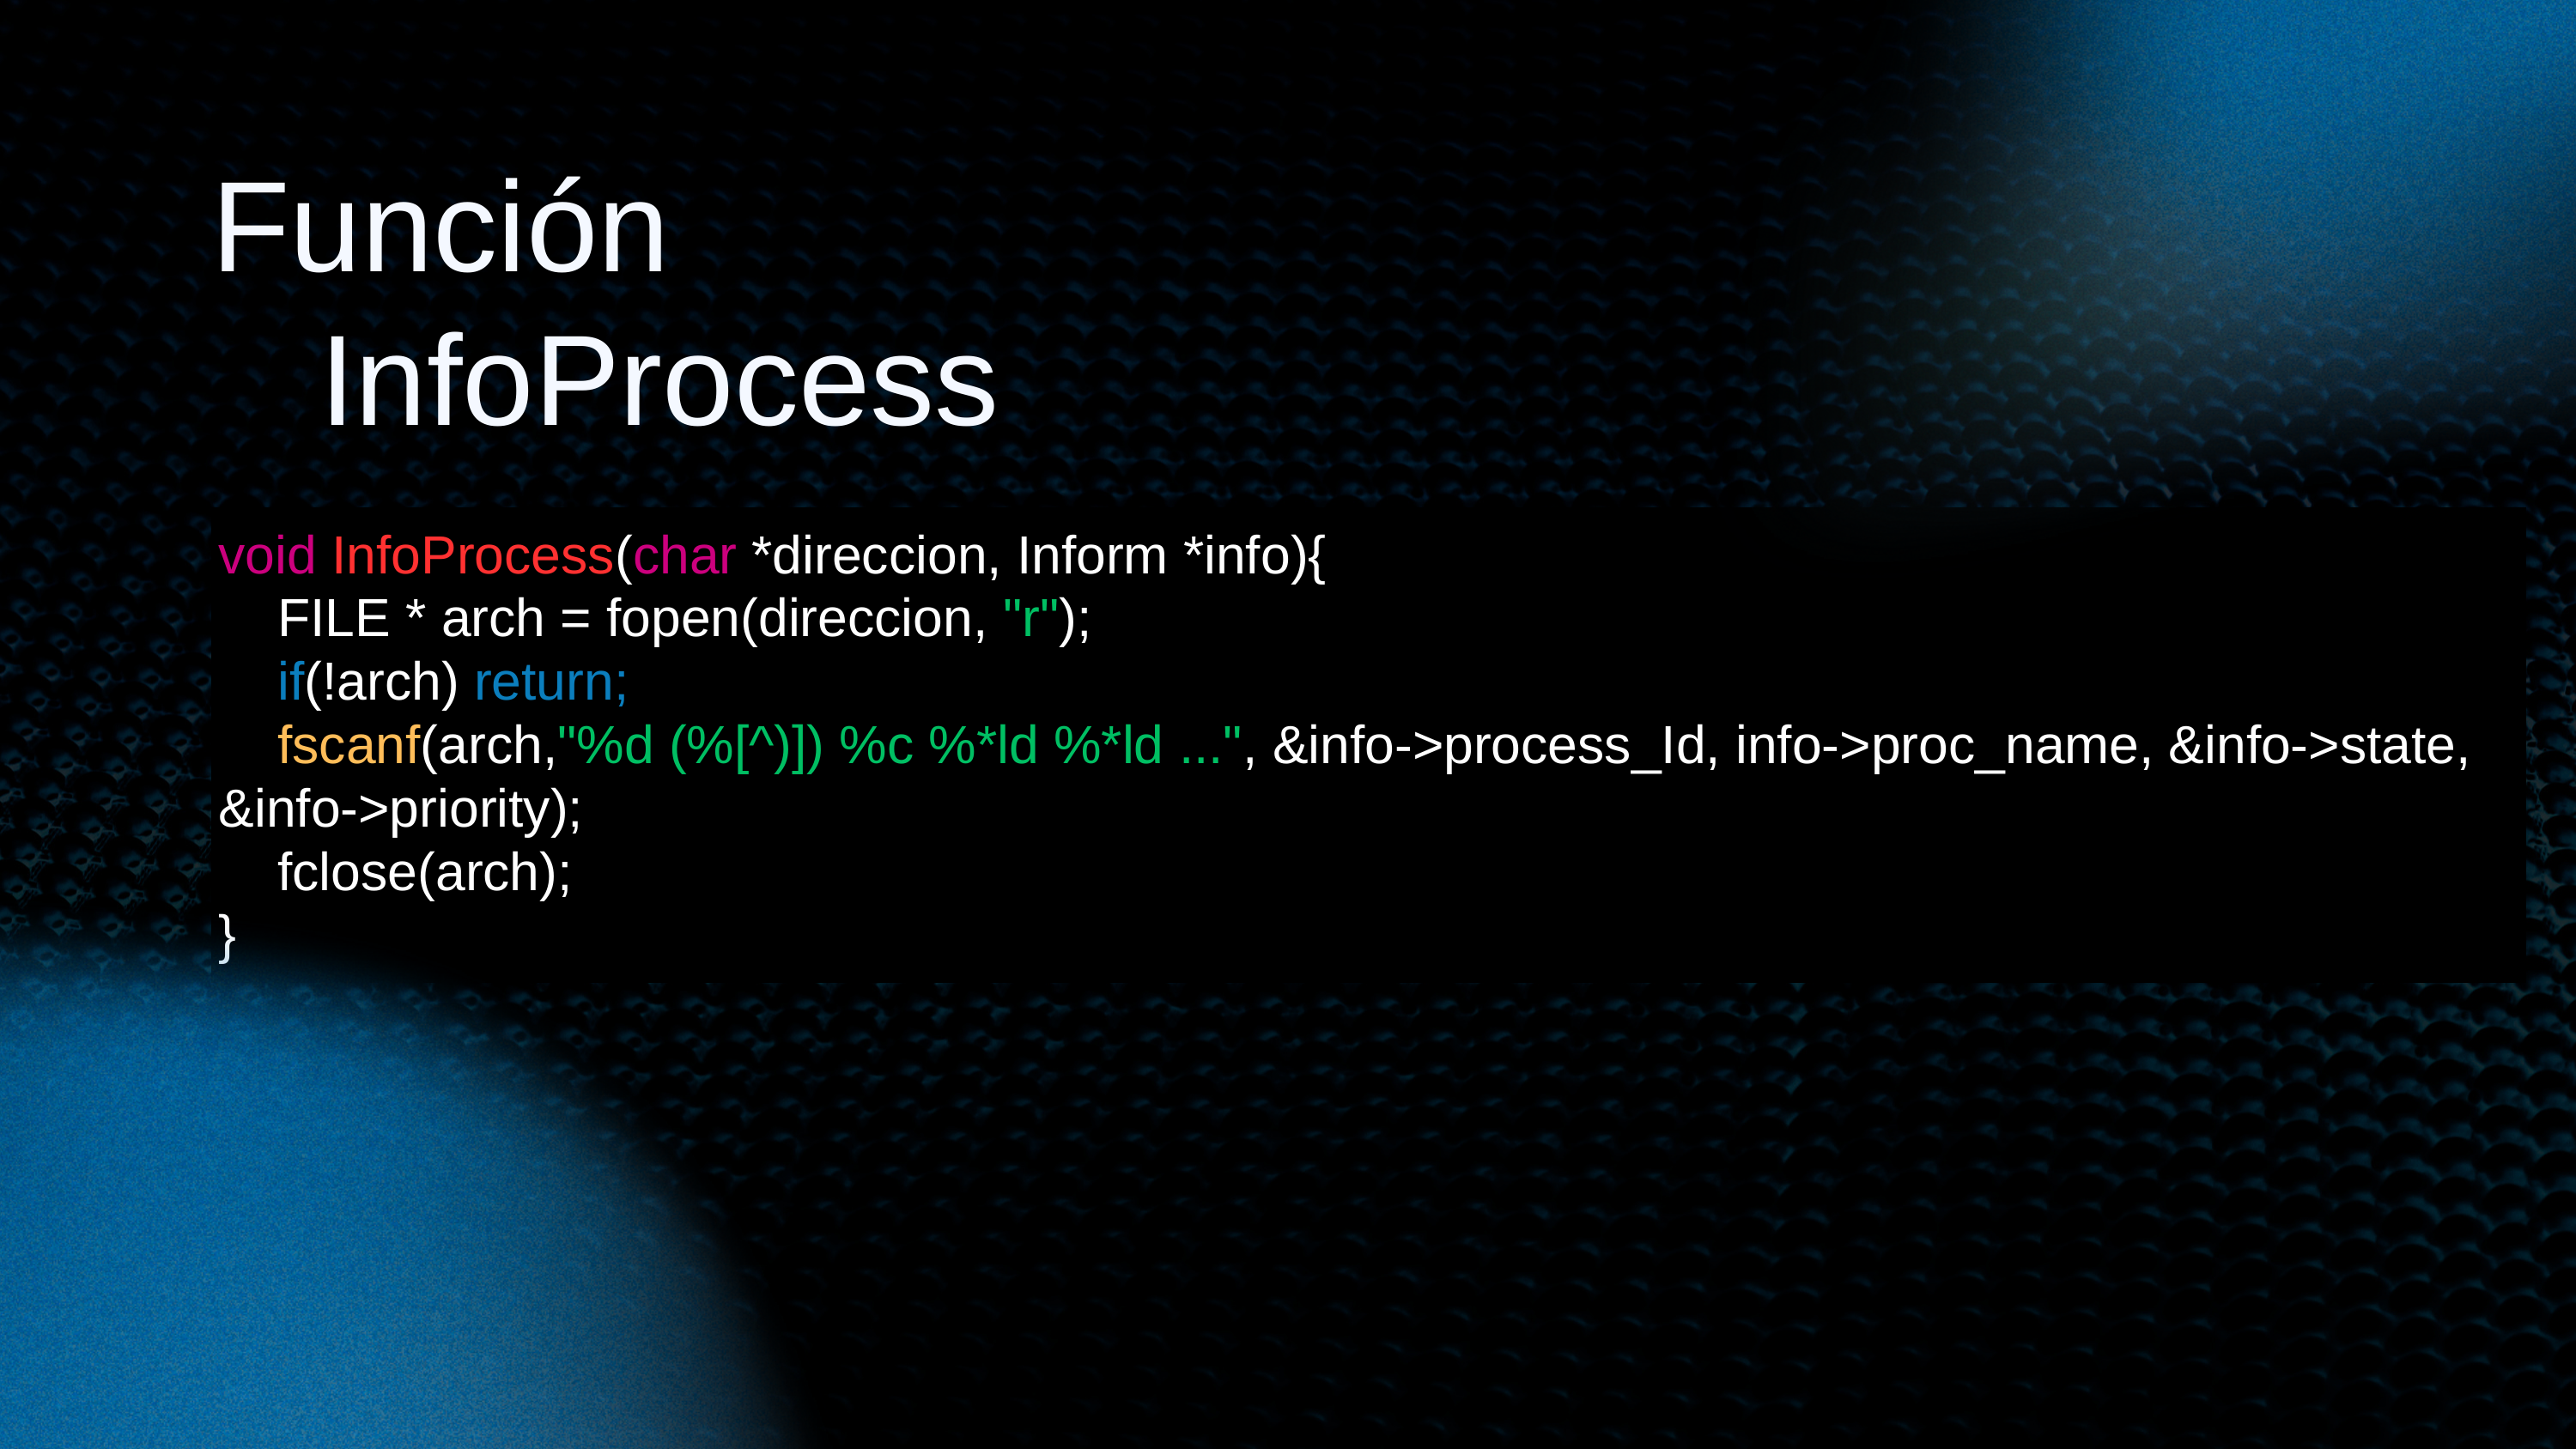

Función
InfoProcess

void InfoProcess(char *direccion, Inform *info){
    FILE * arch = fopen(direccion, "r");
    if(!arch) return;
    fscanf(arch,"%d (%[^)]) %c %*ld %*ld ...", &info->process_Id, info->proc_name, &info->state, &info->priority);
    fclose(arch);
}